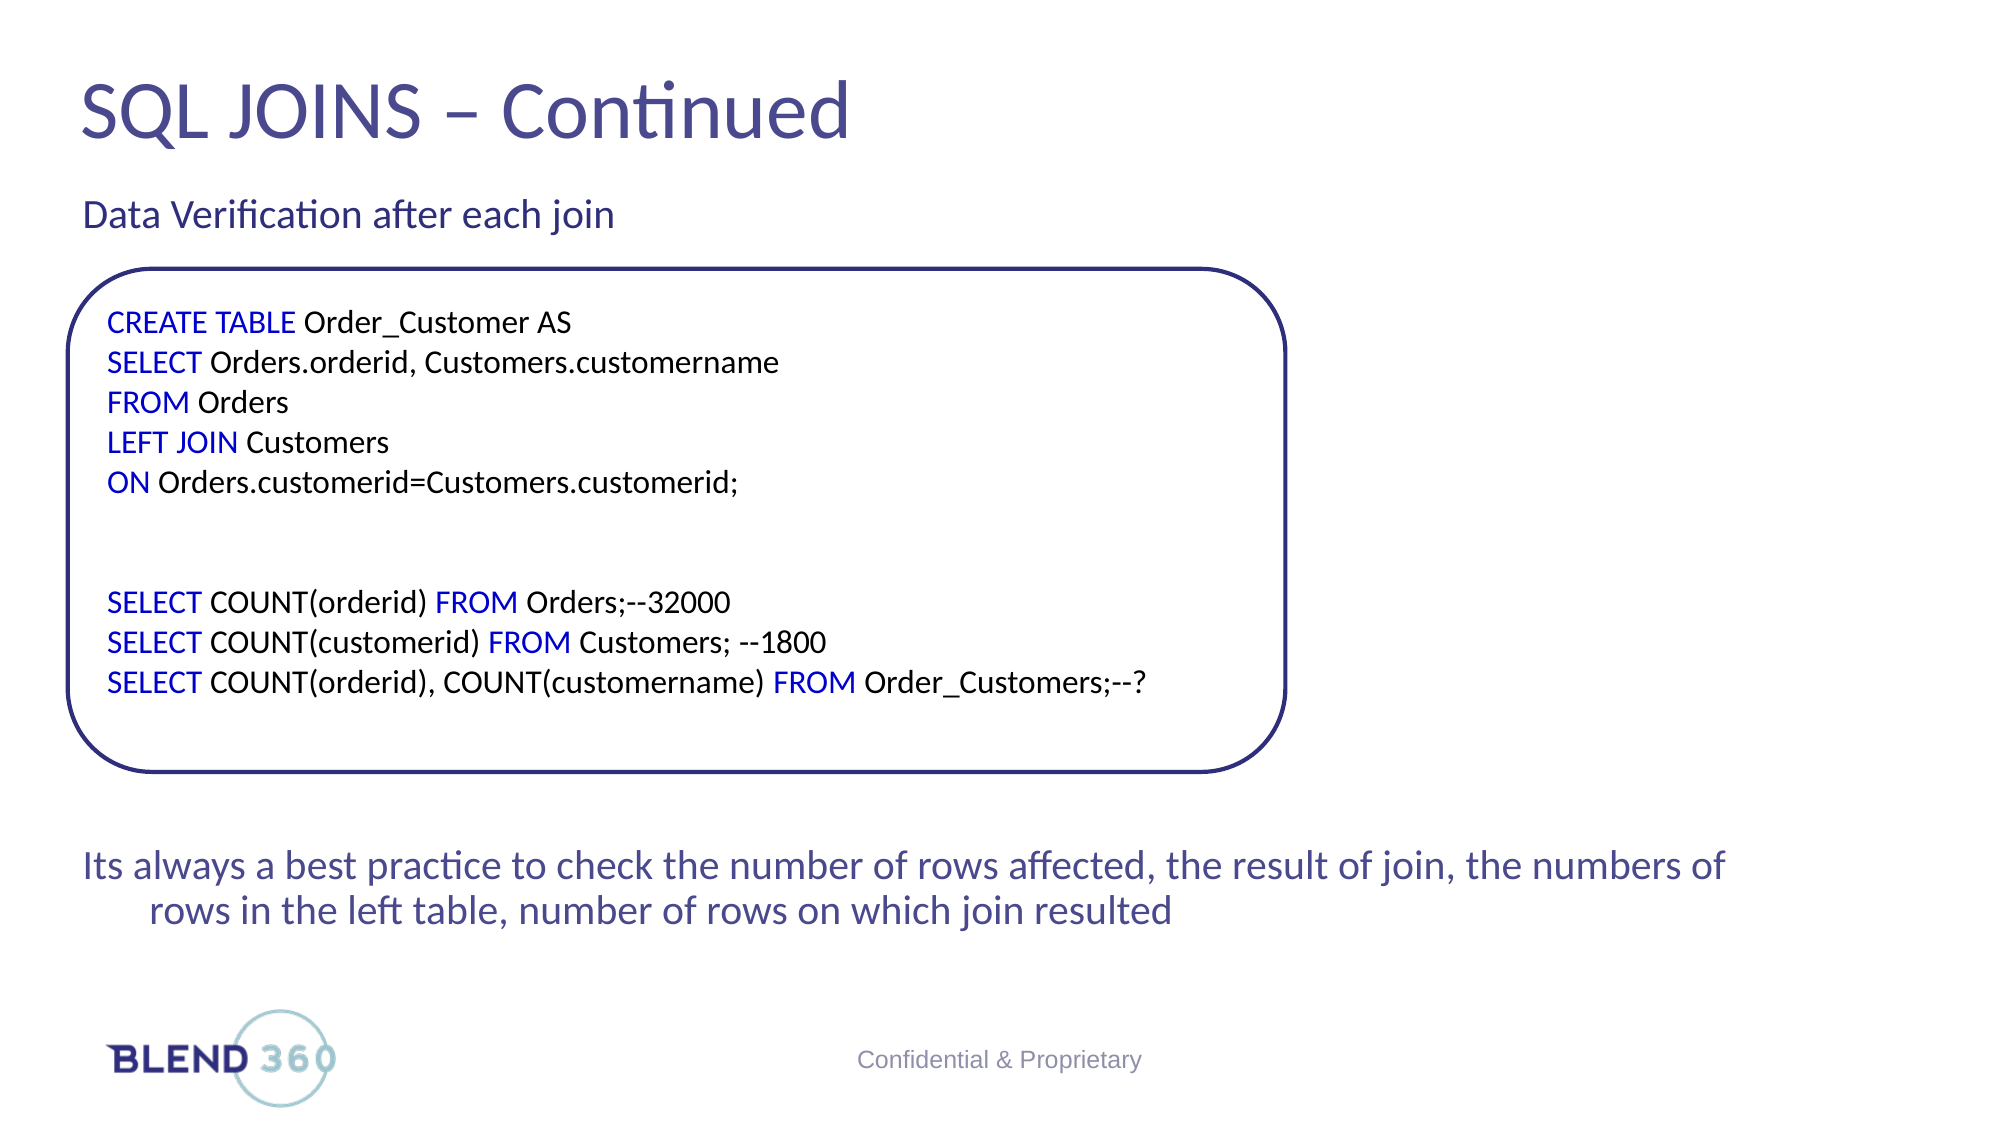

# SQL JOINS – Continued
Data Verification after each join
CREATE TABLE Order_Customer AS
SELECT Orders.orderid, Customers.customername
FROM Orders
LEFT JOIN Customers
ON Orders.customerid=Customers.customerid;

SELECT COUNT(orderid) FROM Orders;--32000
SELECT COUNT(customerid) FROM Customers; --1800
SELECT COUNT(orderid), COUNT(customername) FROM Order_Customers;--?

Its always a best practice to check the number of rows affected, the result of join, the numbers of rows in the left table, number of rows on which join resulted